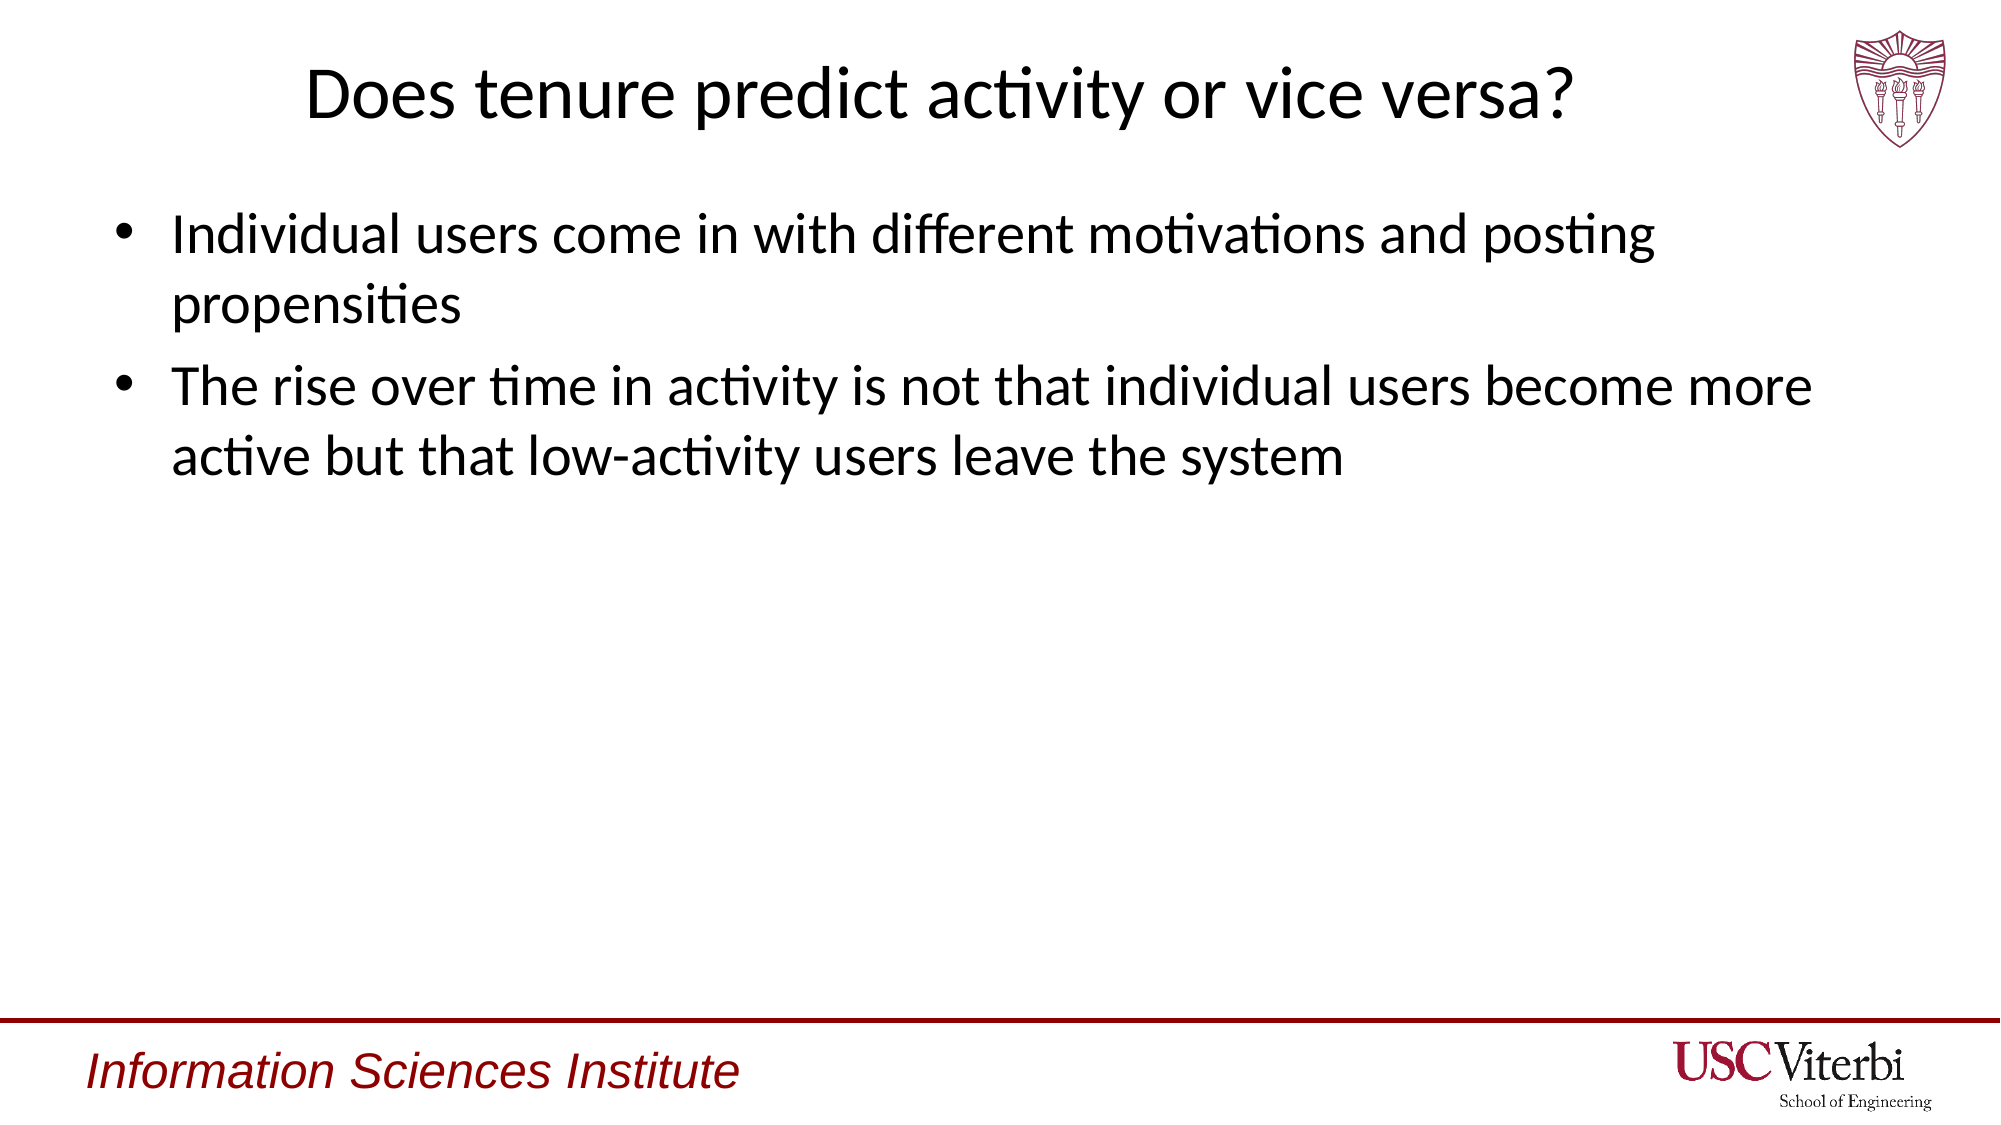

# Does tenure predict activity or vice versa?
Individual users come in with different motivations and posting propensities
The rise over time in activity is not that individual users become more active but that low-activity users leave the system